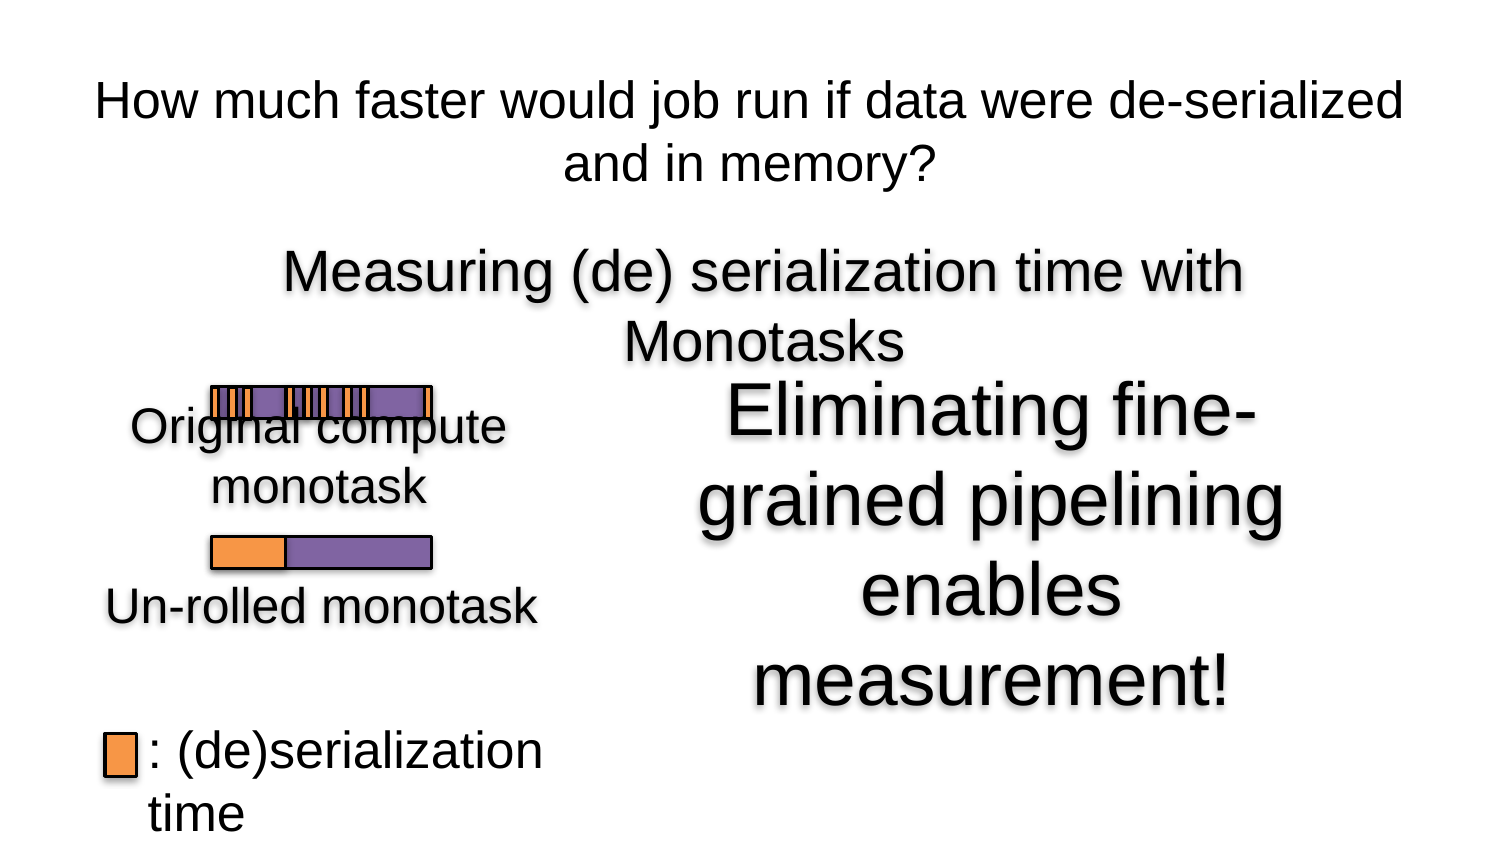

# How much faster would job run if data were de-serialized and in memory?
Measuring (de) serialization time with Monotasks

Eliminating fine-grained pipelining enables measurement!
Original compute monotask

Un-rolled monotask
: (de)serialization time